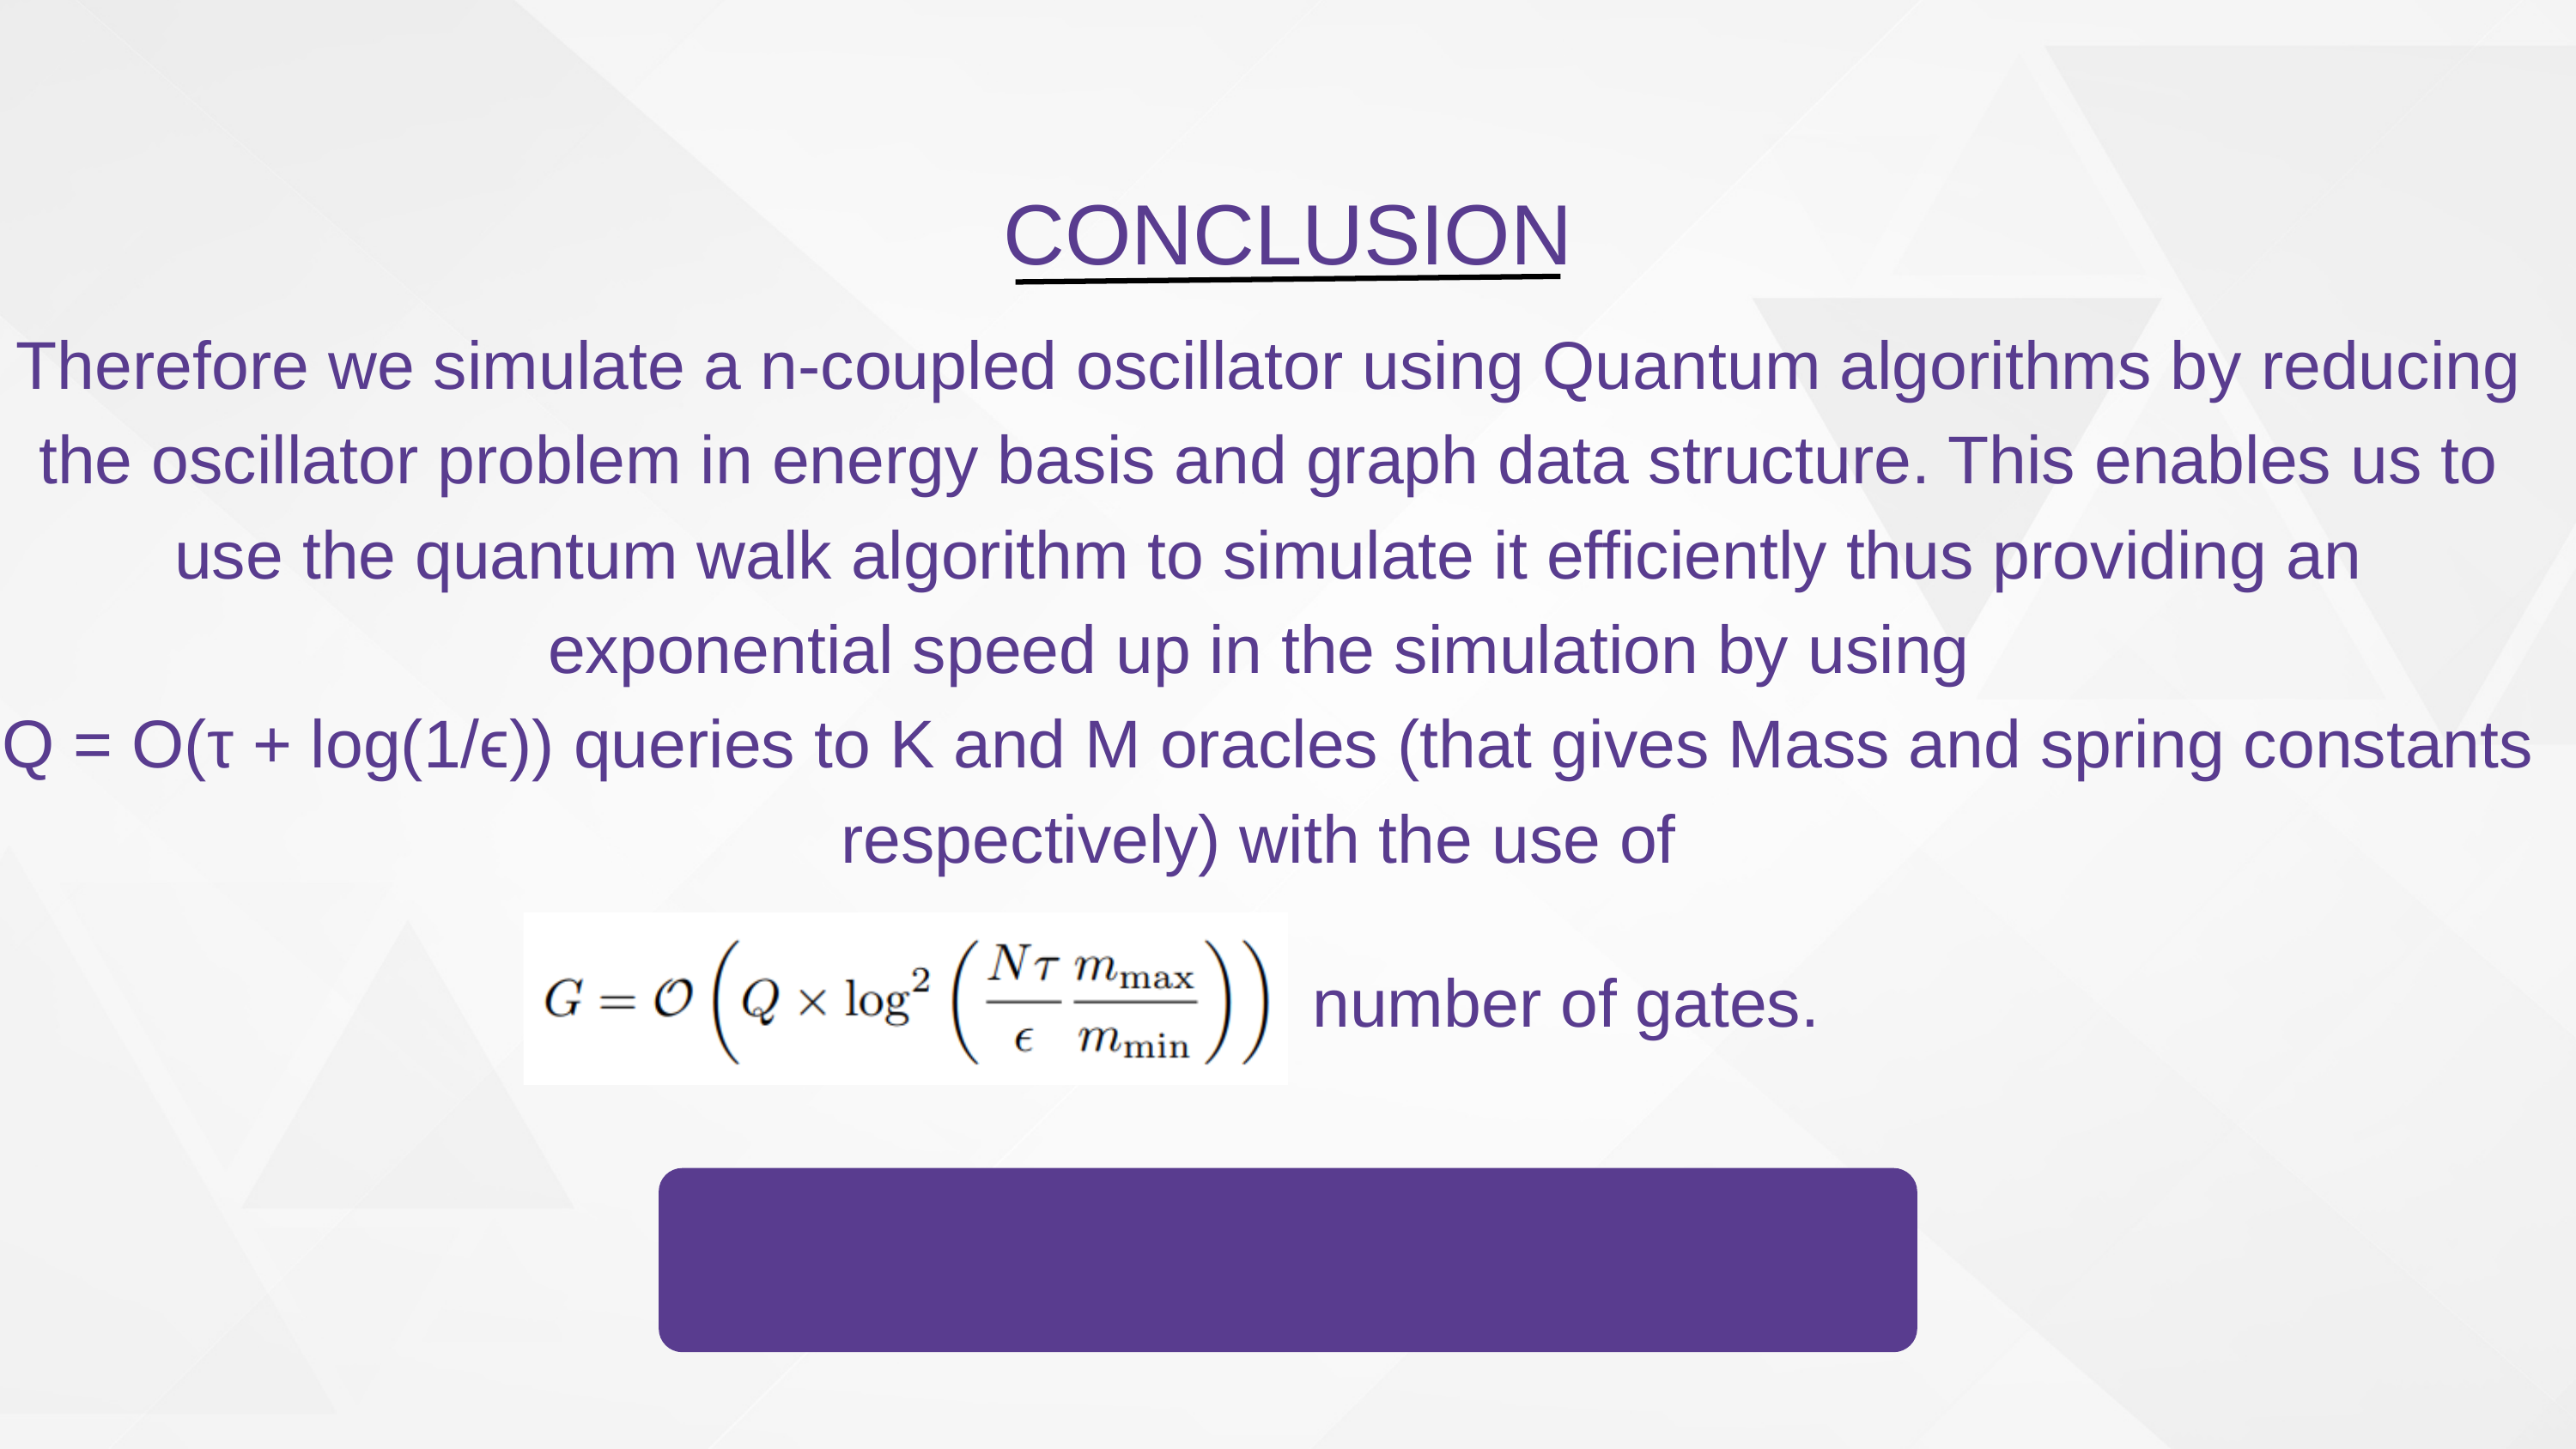

CONCLUSION

Therefore we simulate a n-coupled oscillator using Quantum algorithms by reducing the oscillator problem in energy basis and graph data structure. This enables us to use the quantum walk algorithm to simulate it efficiently thus providing an exponential speed up in the simulation by using
Q = O(τ + log(1/ϵ)) queries to K and M oracles (that gives Mass and spring constants respectively) with the use of

number of gates.